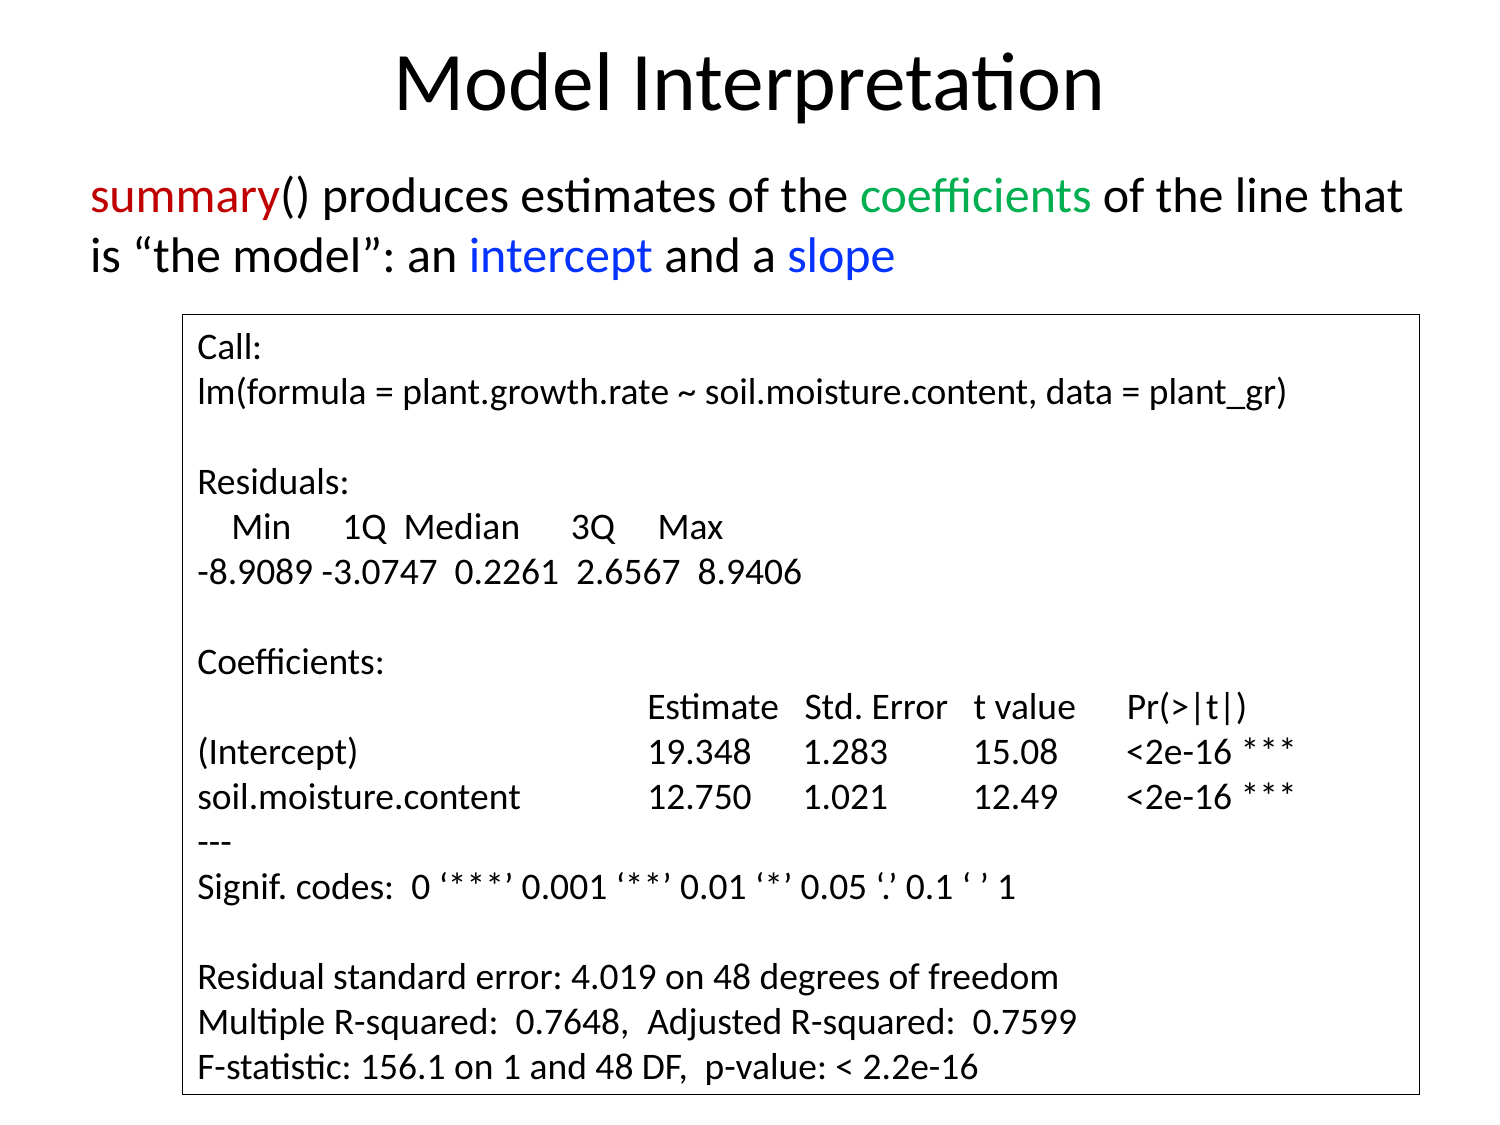

# Model Interpretation
summary() produces estimates of the coefficients of the line that is “the model”: an intercept and a slope

Call:
lm(formula = plant.growth.rate ~ soil.moisture.content, data = plant_gr)

Residuals:
    Min      1Q  Median      3Q     Max
-8.9089 -3.0747  0.2261  2.6567  8.9406

Coefficients:
                      		Estimate   Std. Error   t value      Pr(>|t|)
(Intercept)             		19.348      1.283          15.08        <2e-16 ***
soil.moisture.content   	12.750      1.021          12.49        <2e-16 ***
---
Signif. codes:  0 ‘***’ 0.001 ‘**’ 0.01 ‘*’ 0.05 ‘.’ 0.1 ‘ ’ 1

Residual standard error: 4.019 on 48 degrees of freedom
Multiple R-squared:  0.7648,	Adjusted R-squared:  0.7599
F-statistic: 156.1 on 1 and 48 DF,  p-value: < 2.2e-16